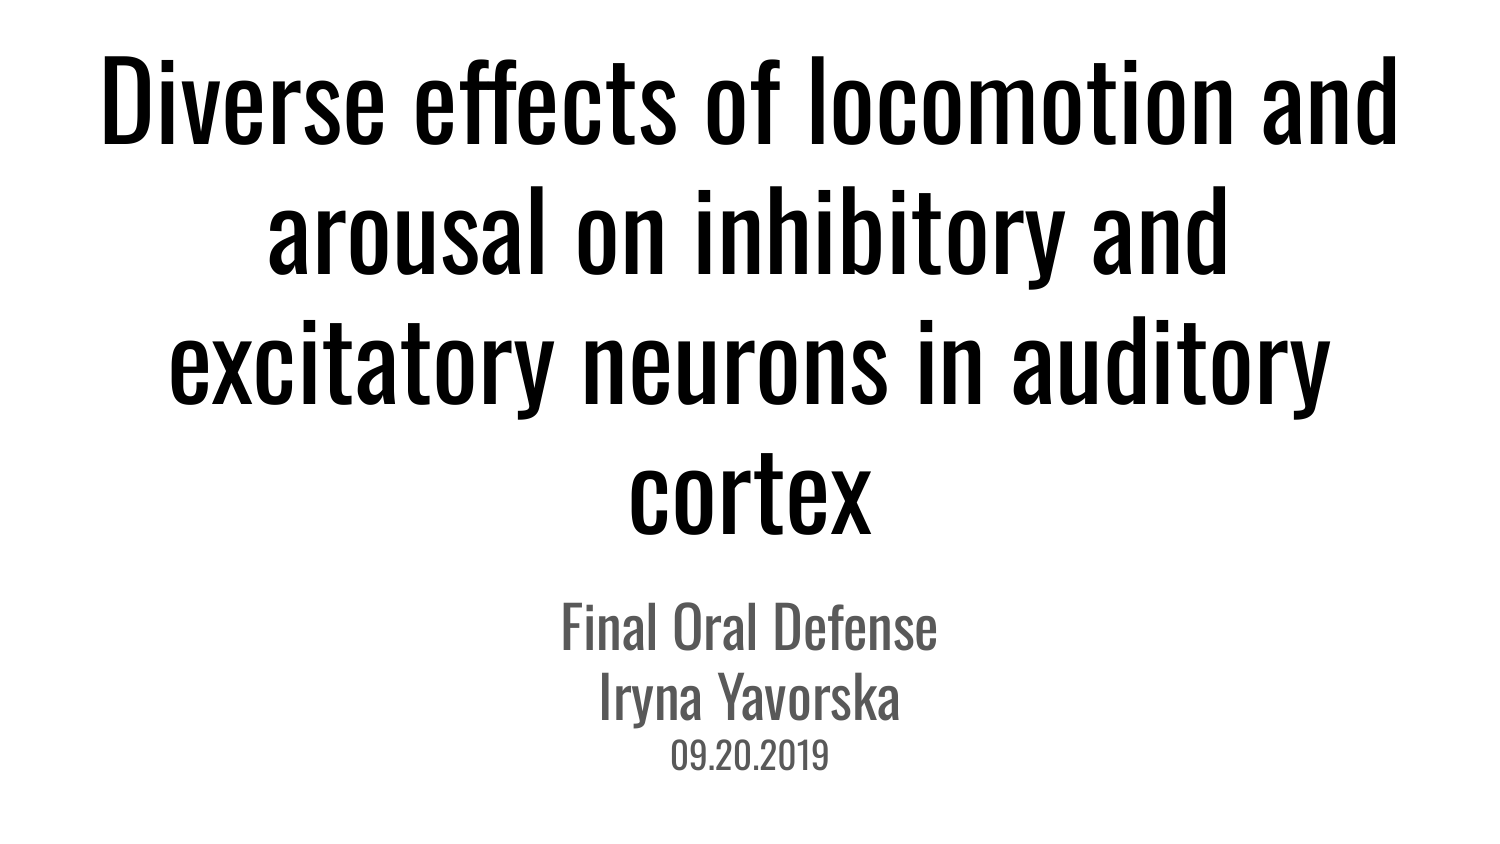

# Diverse effects of locomotion and arousal on inhibitory and excitatory neurons in auditory cortex
Final Oral Defense
Iryna Yavorska
09.20.2019